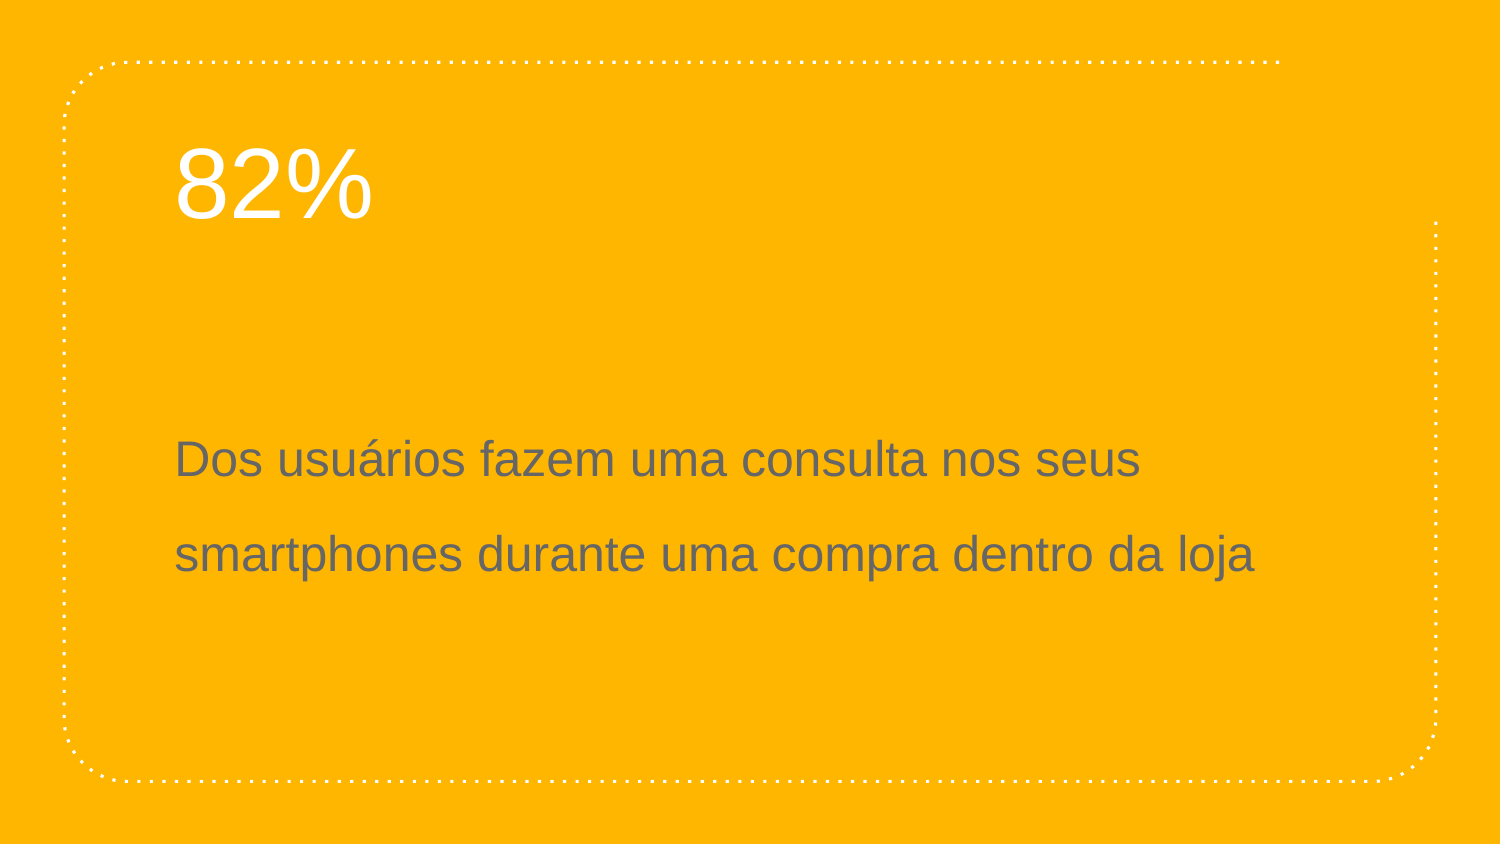

# 82%
Dos usuários fazem uma consulta nos seus smartphones durante uma compra dentro da loja